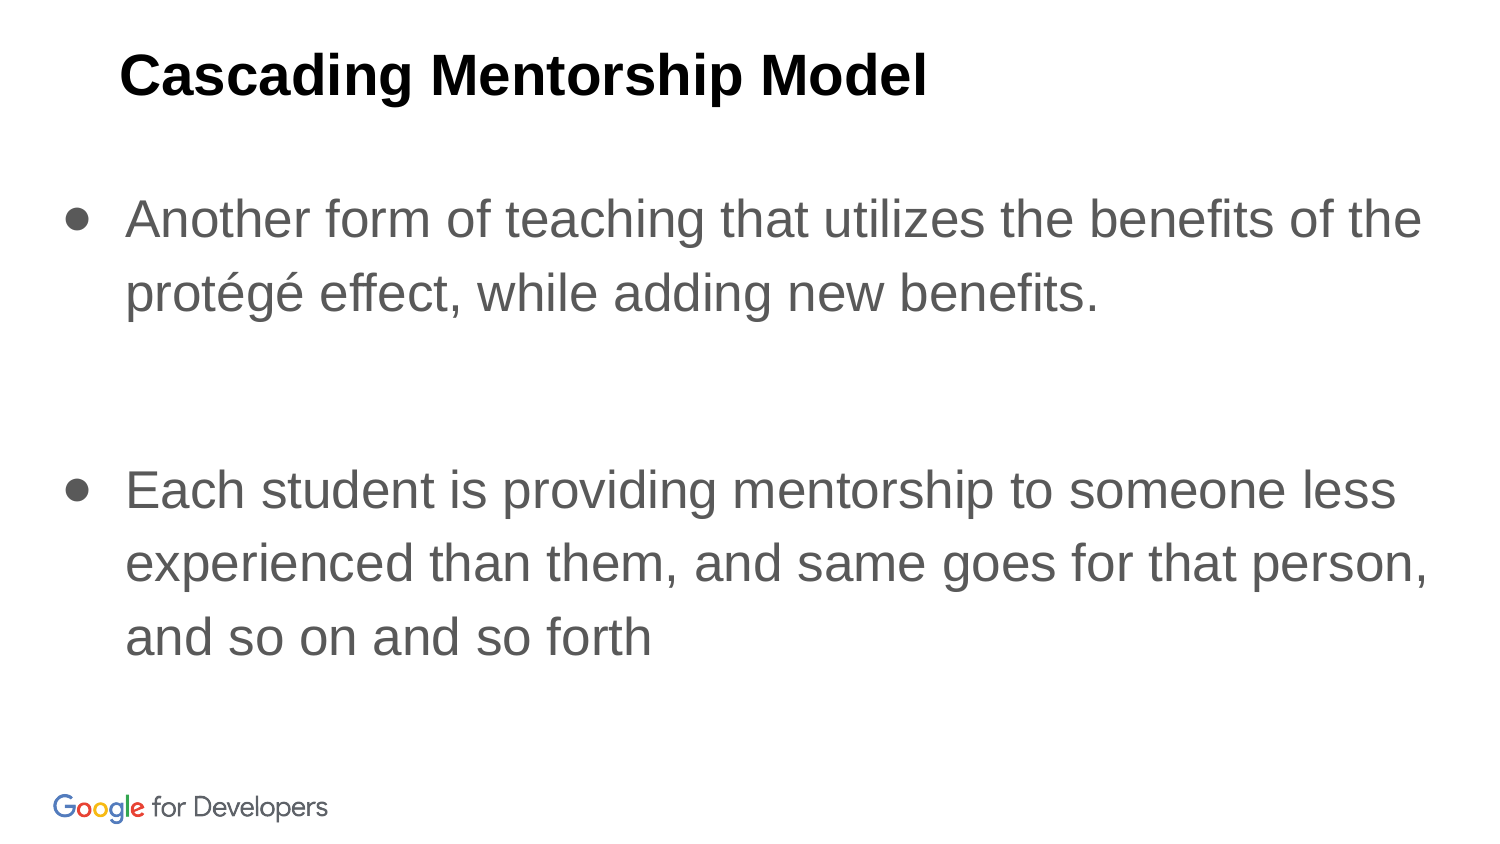

Cascading Mentorship Model
Another form of teaching that utilizes the benefits of the protégé effect, while adding new benefits.

Each student is providing mentorship to someone less experienced than them, and same goes for that person, and so on and so forth